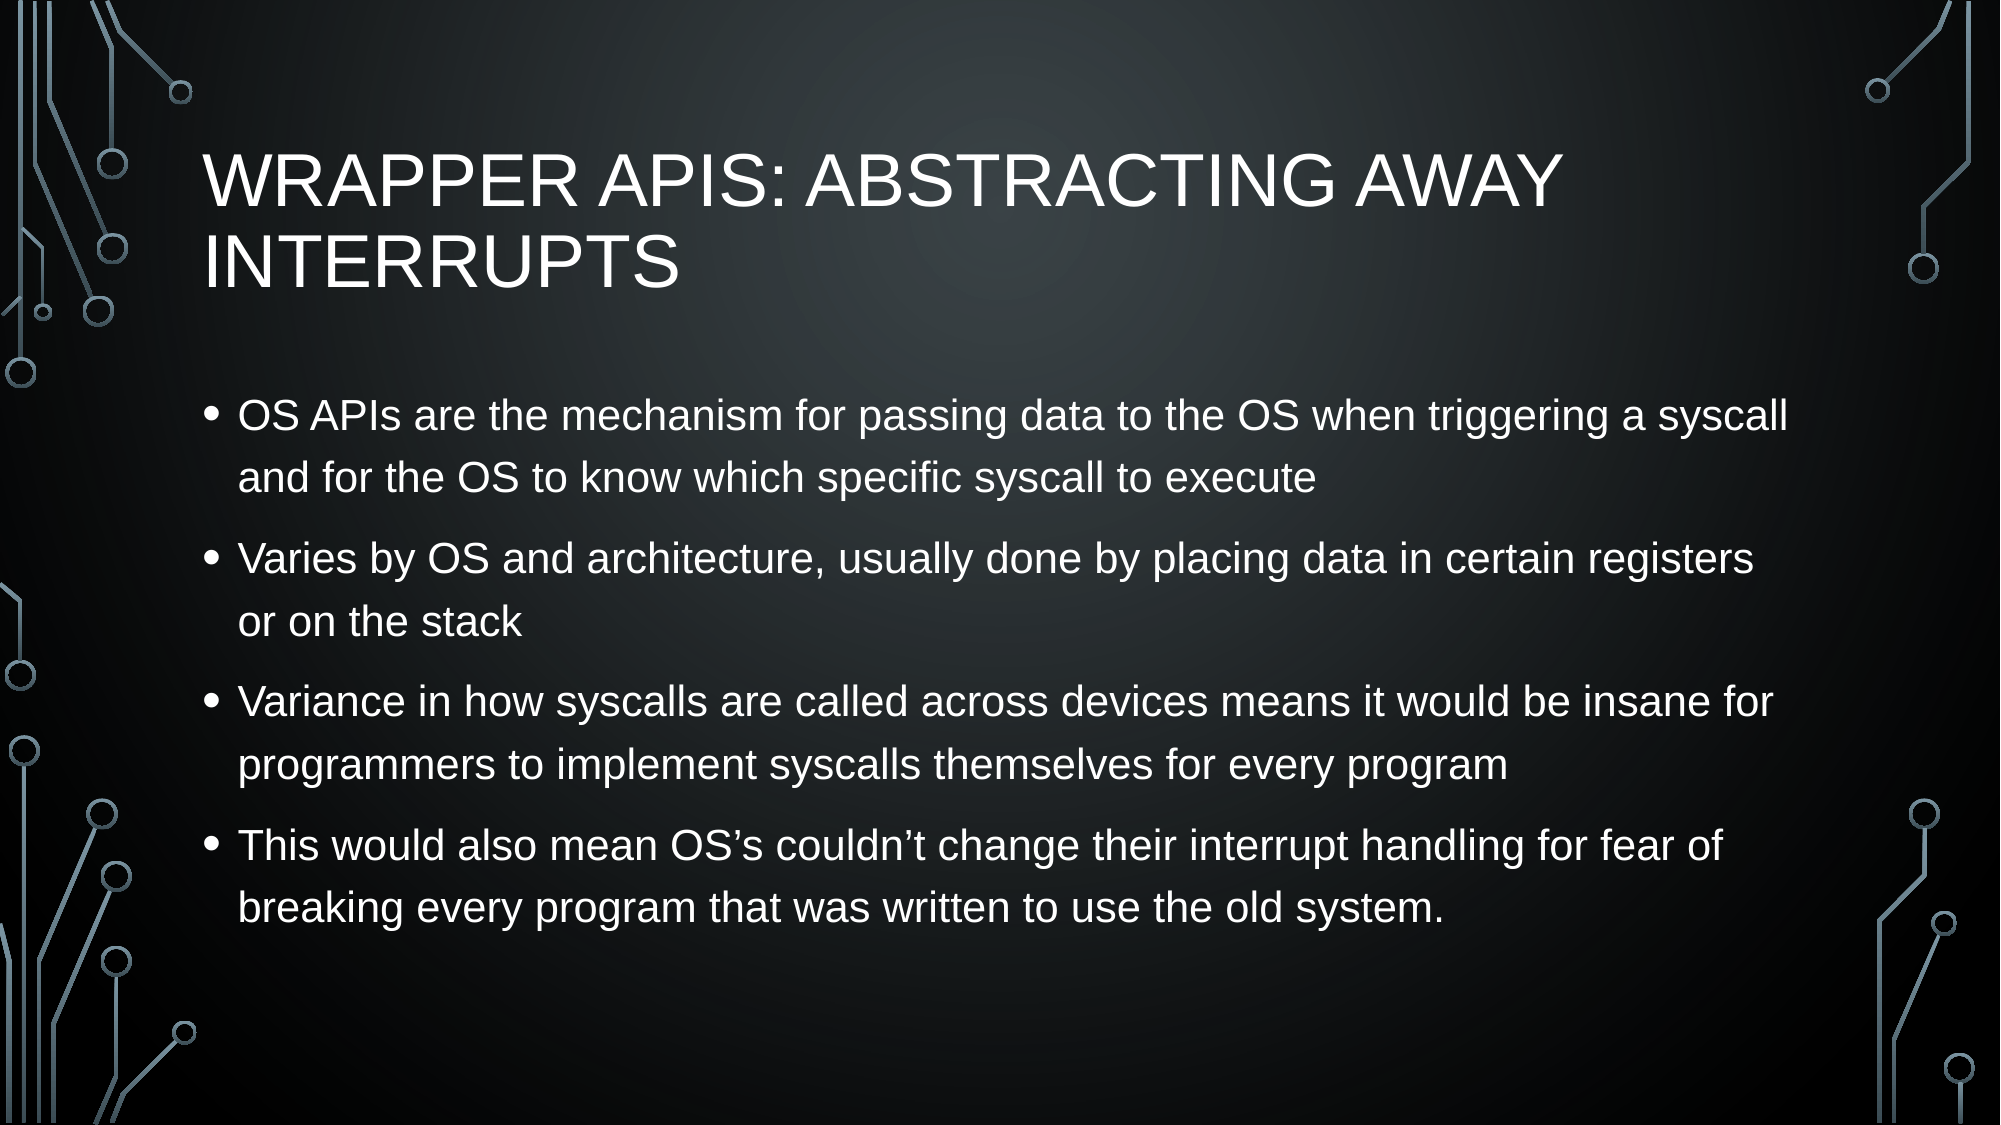

# Wrapper APIs: Abstracting Away Interrupts
OS APIs are the mechanism for passing data to the OS when triggering a syscall and for the OS to know which specific syscall to execute
Varies by OS and architecture, usually done by placing data in certain registers or on the stack
Variance in how syscalls are called across devices means it would be insane for programmers to implement syscalls themselves for every program
This would also mean OS’s couldn’t change their interrupt handling for fear of breaking every program that was written to use the old system.